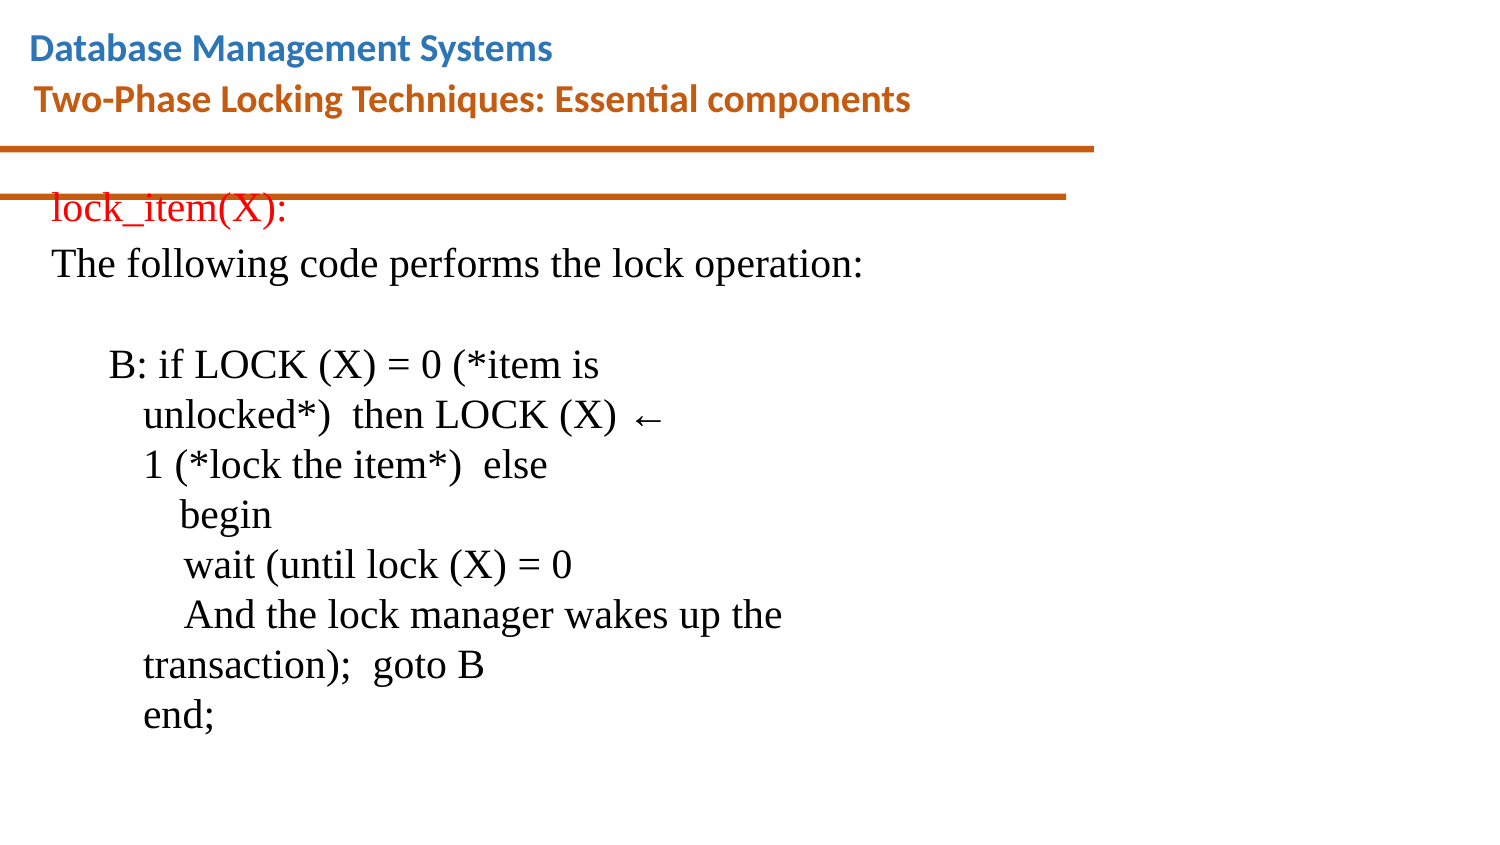

# Database Management Systems
Two-Phase Locking Techniques: Essential components

lock_item(X):
The following code performs the lock operation:

B: if LOCK (X) = 0 (*item is unlocked*)  then LOCK (X) ← 1 (*lock the item*)  else
begin
wait (until lock (X) = 0
And the lock manager wakes up the transaction);  goto B
end;